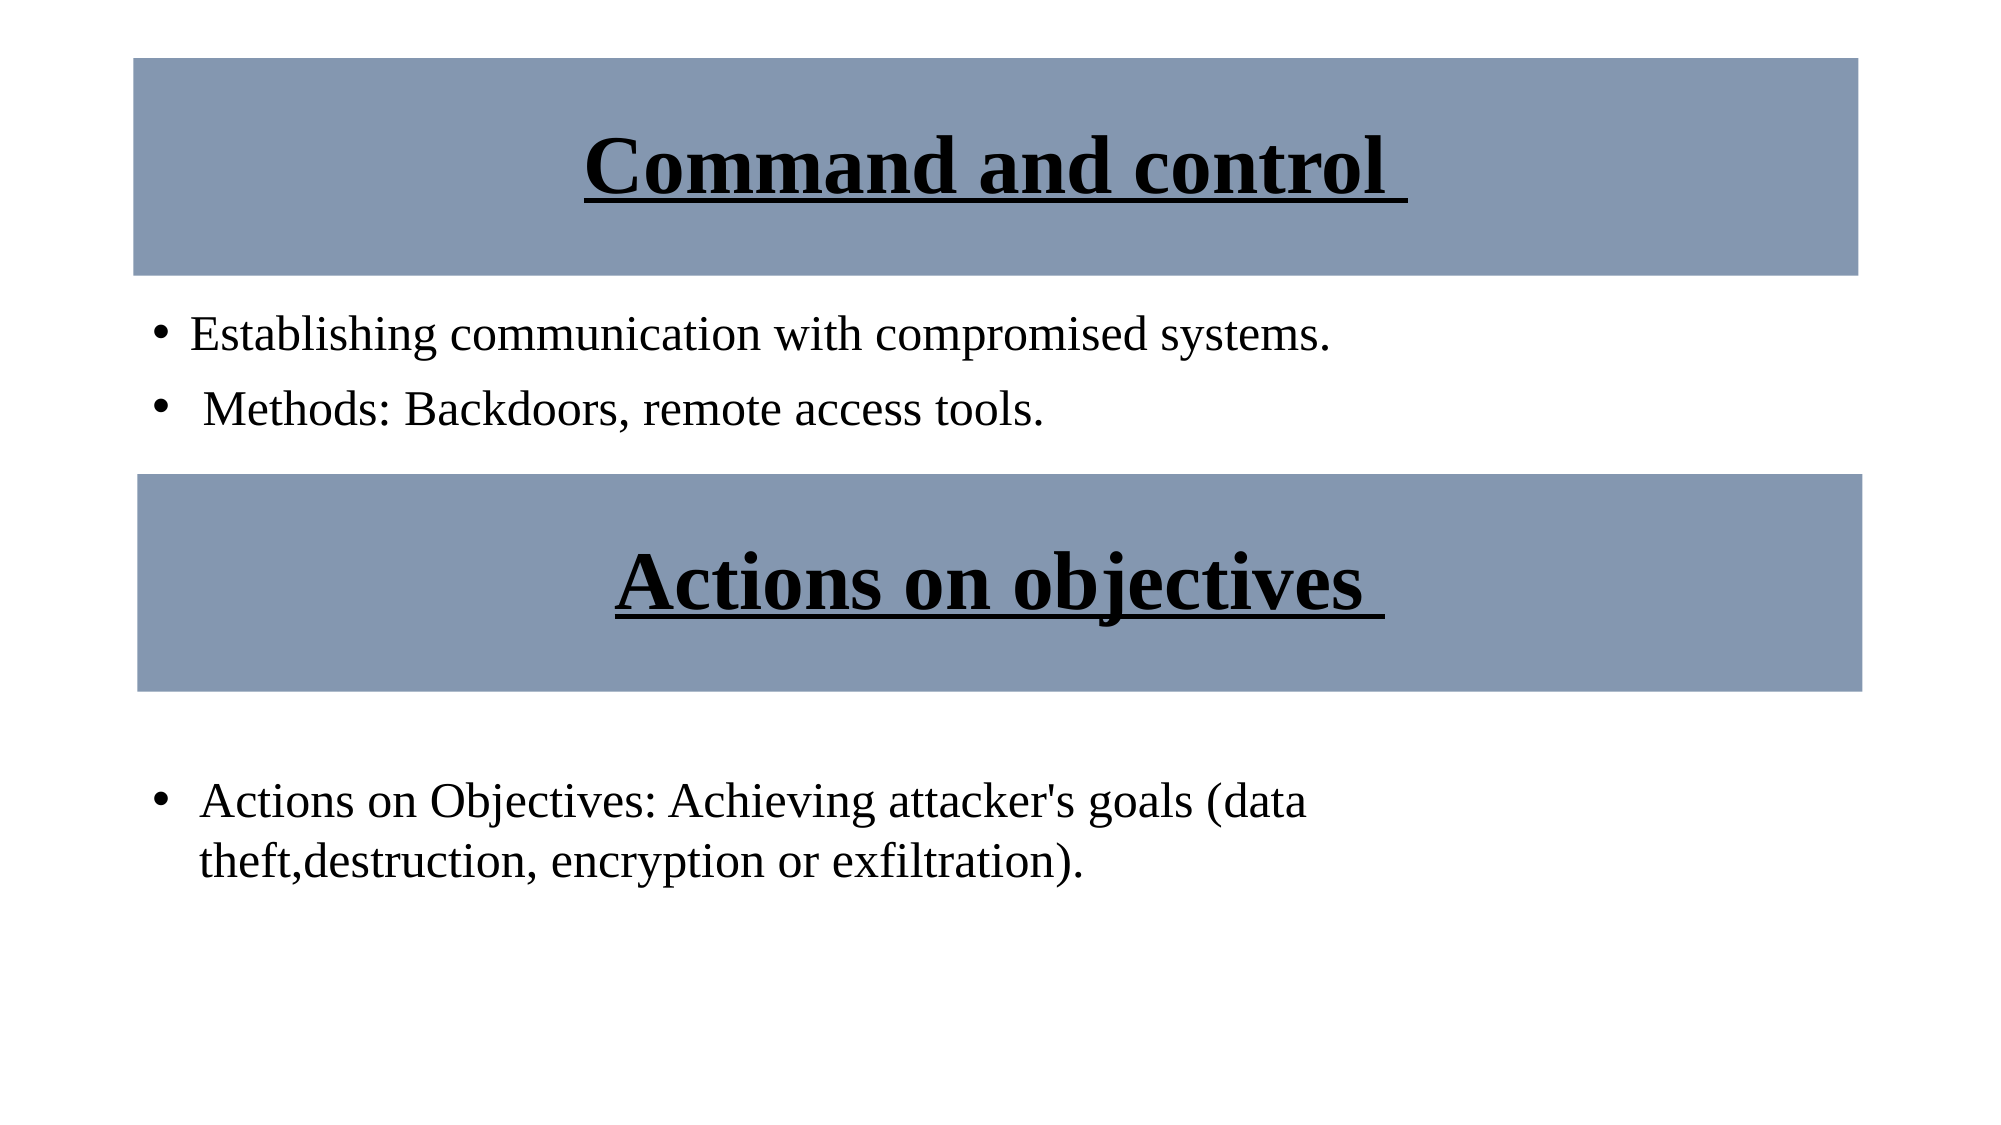

# Command and control
Establishing communication with compromised systems.
 Methods: Backdoors, remote access tools.

Actions on objectives
Actions on Objectives: Achieving attacker's goals (data theft,destruction, encryption or exfiltration).